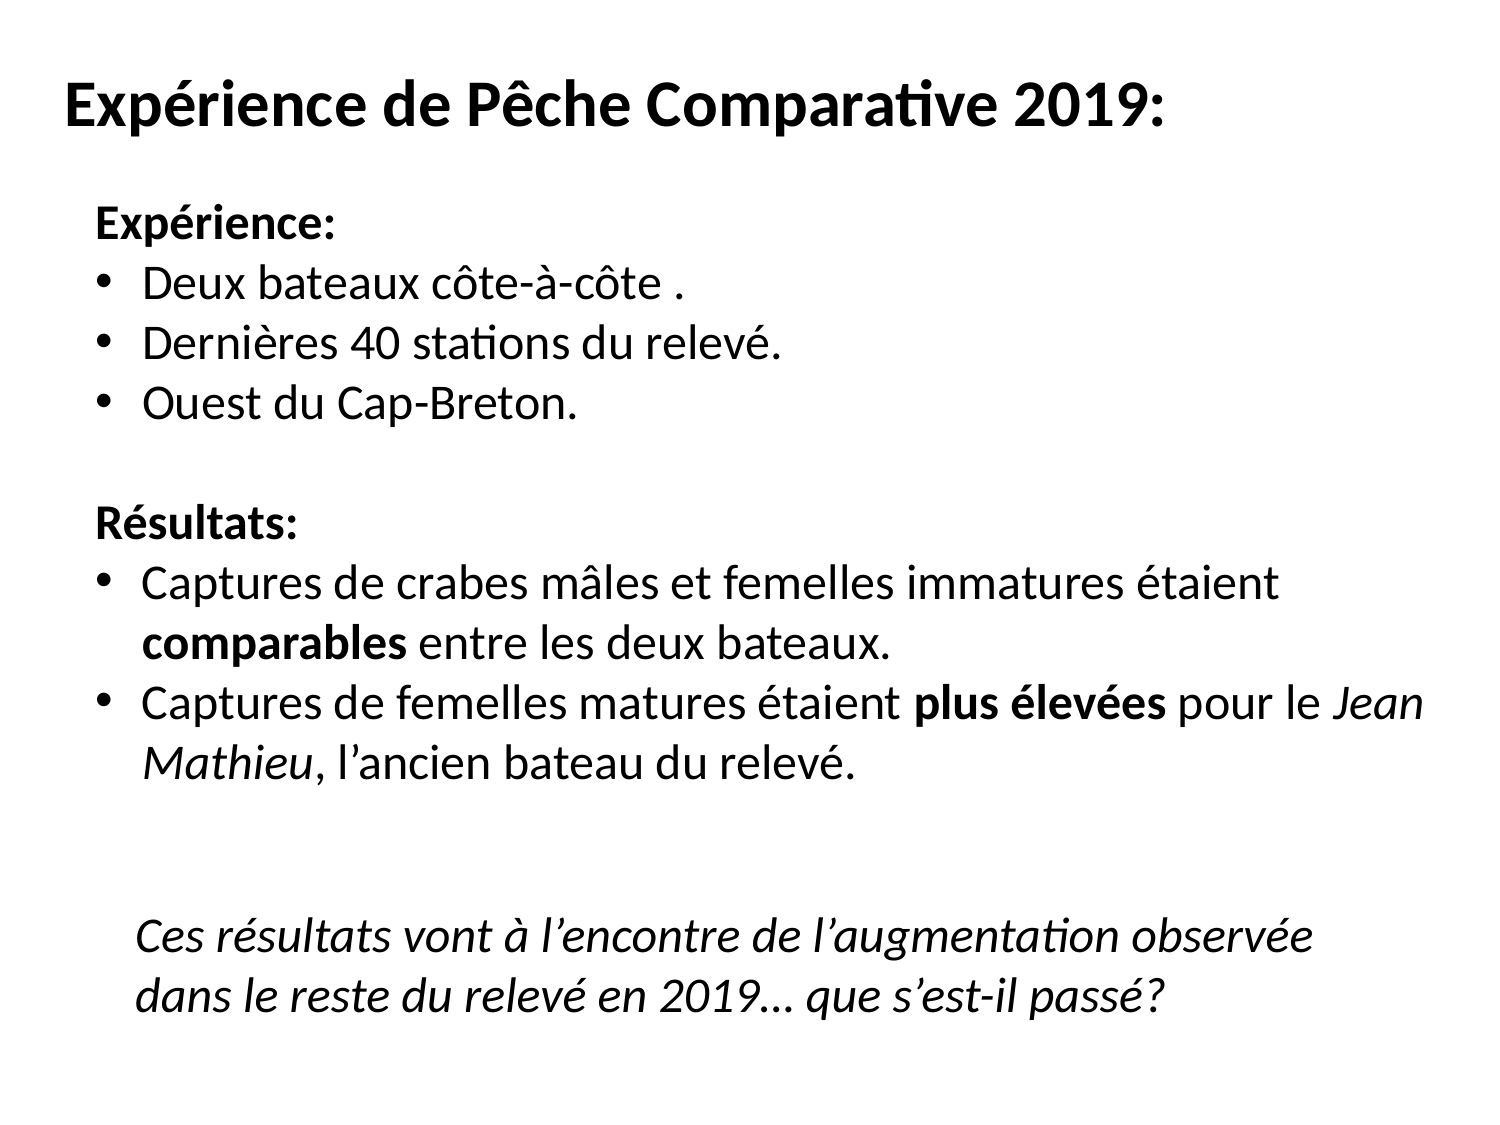

# Expérience de Pêche Comparative 2019:
Expérience:
Deux bateaux côte-à-côte .
Dernières 40 stations du relevé.
Ouest du Cap-Breton.
Résultats:
Captures de crabes mâles et femelles immatures étaient comparables entre les deux bateaux.
Captures de femelles matures étaient plus élevées pour le Jean Mathieu, l’ancien bateau du relevé.
Ces résultats vont à l’encontre de l’augmentation observée dans le reste du relevé en 2019… que s’est-il passé?